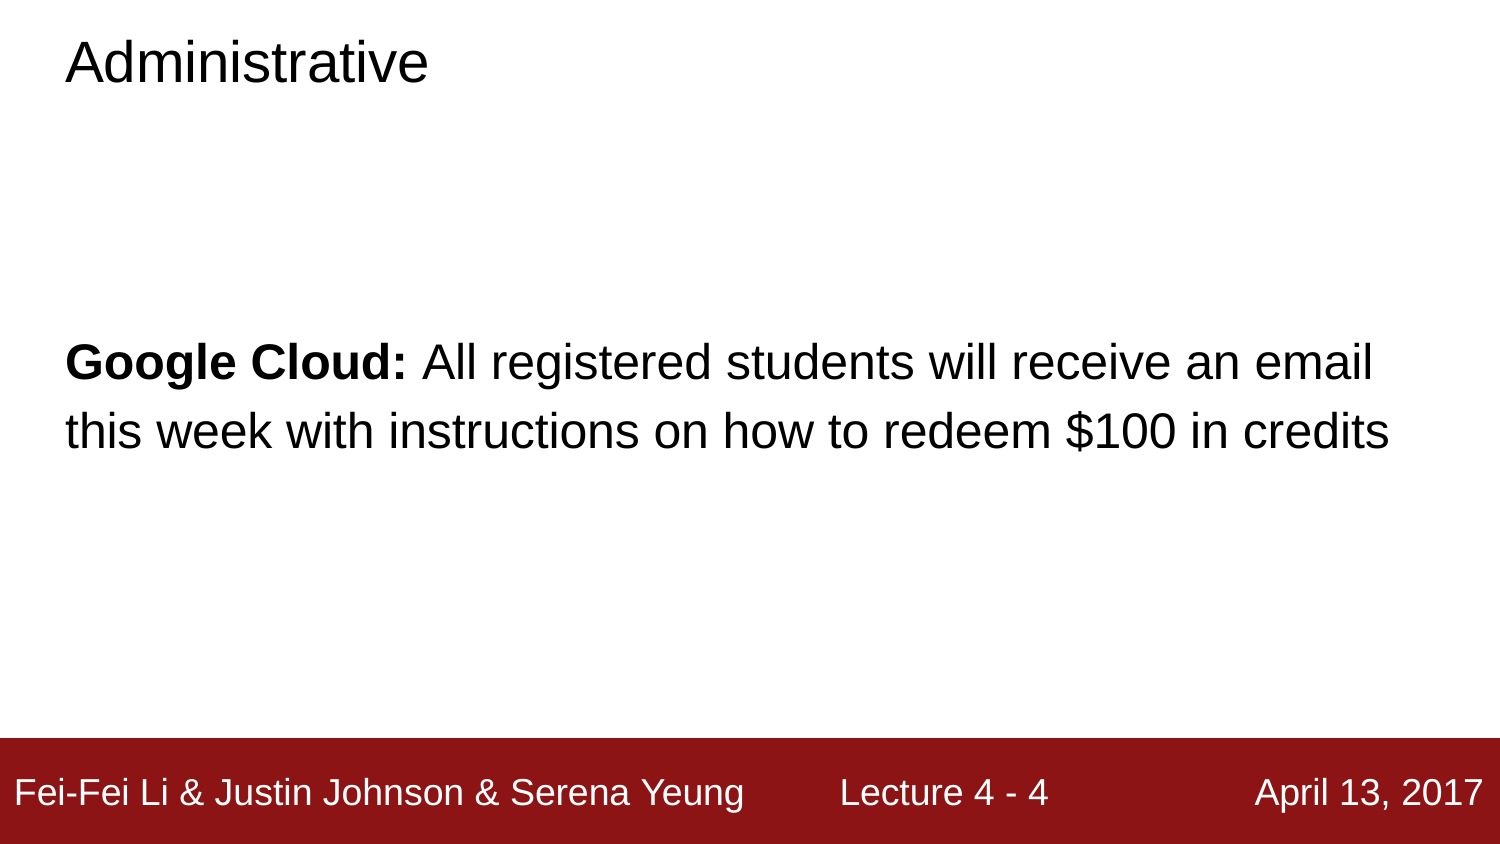

# Administrative
Google Cloud: All registered students will receive an email  this week with instructions on how to redeem $100 in credits
Lecture 4 - 4
Fei-Fei Li & Justin Johnson & Serena Yeung
April 13, 2017